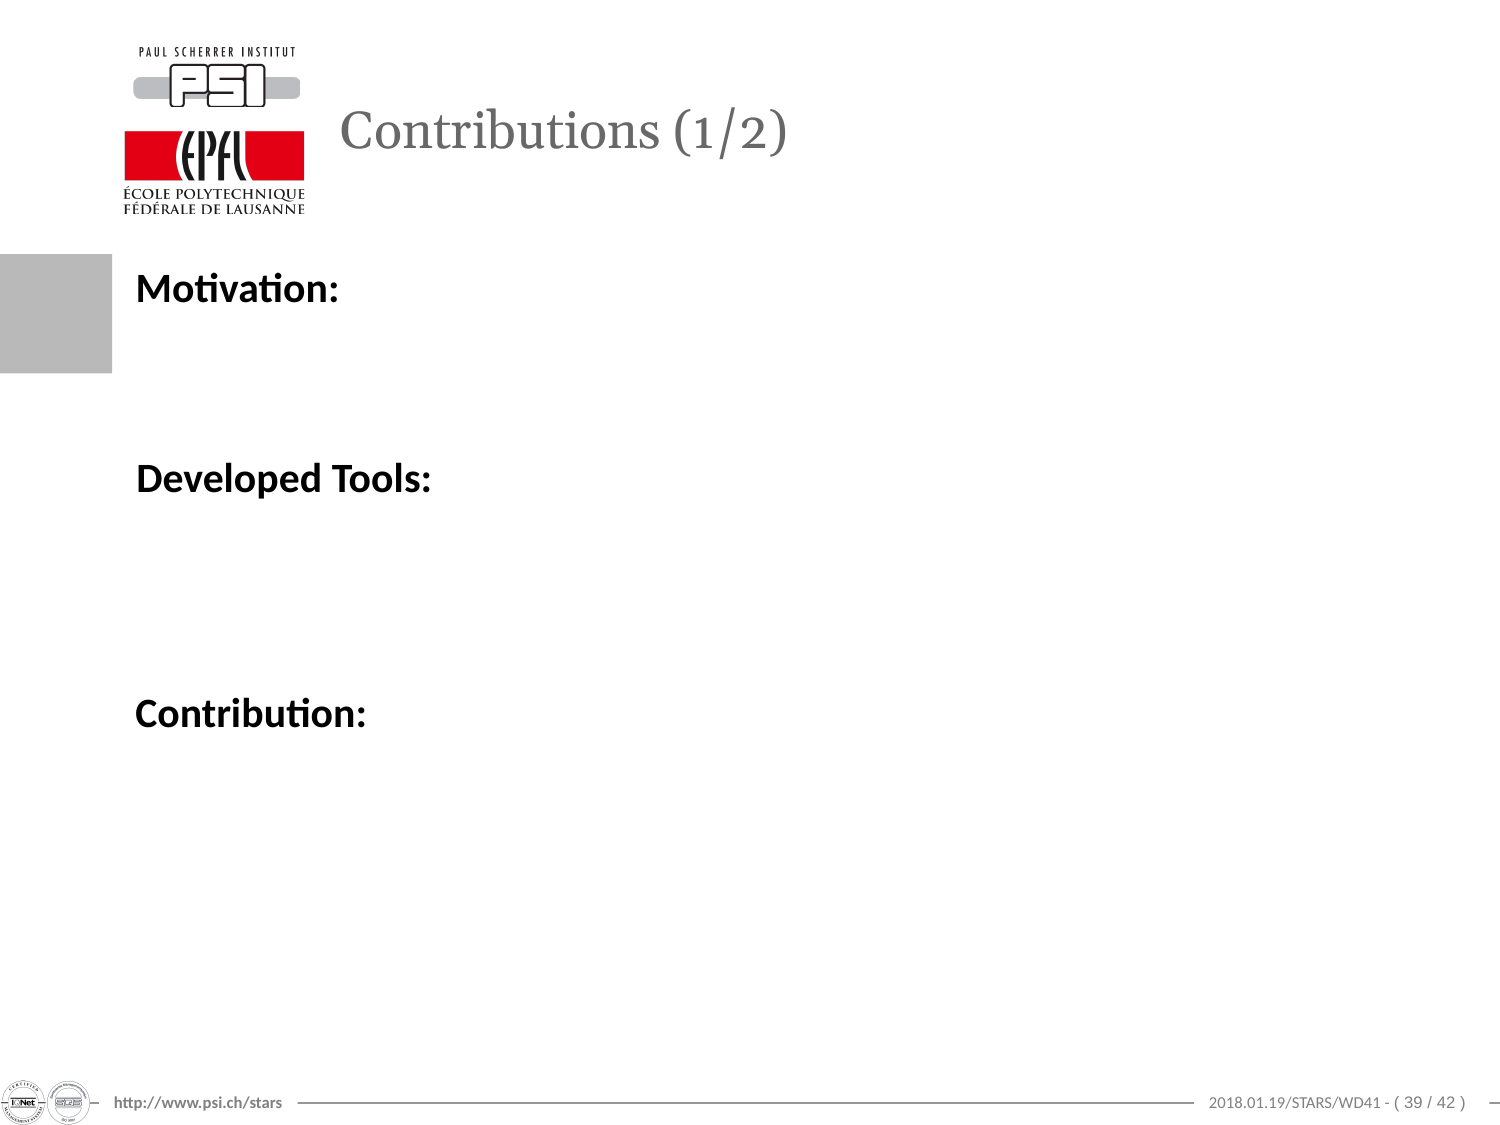

# Contributions (1/2)
Motivation:
Developed Tools:
Contribution: